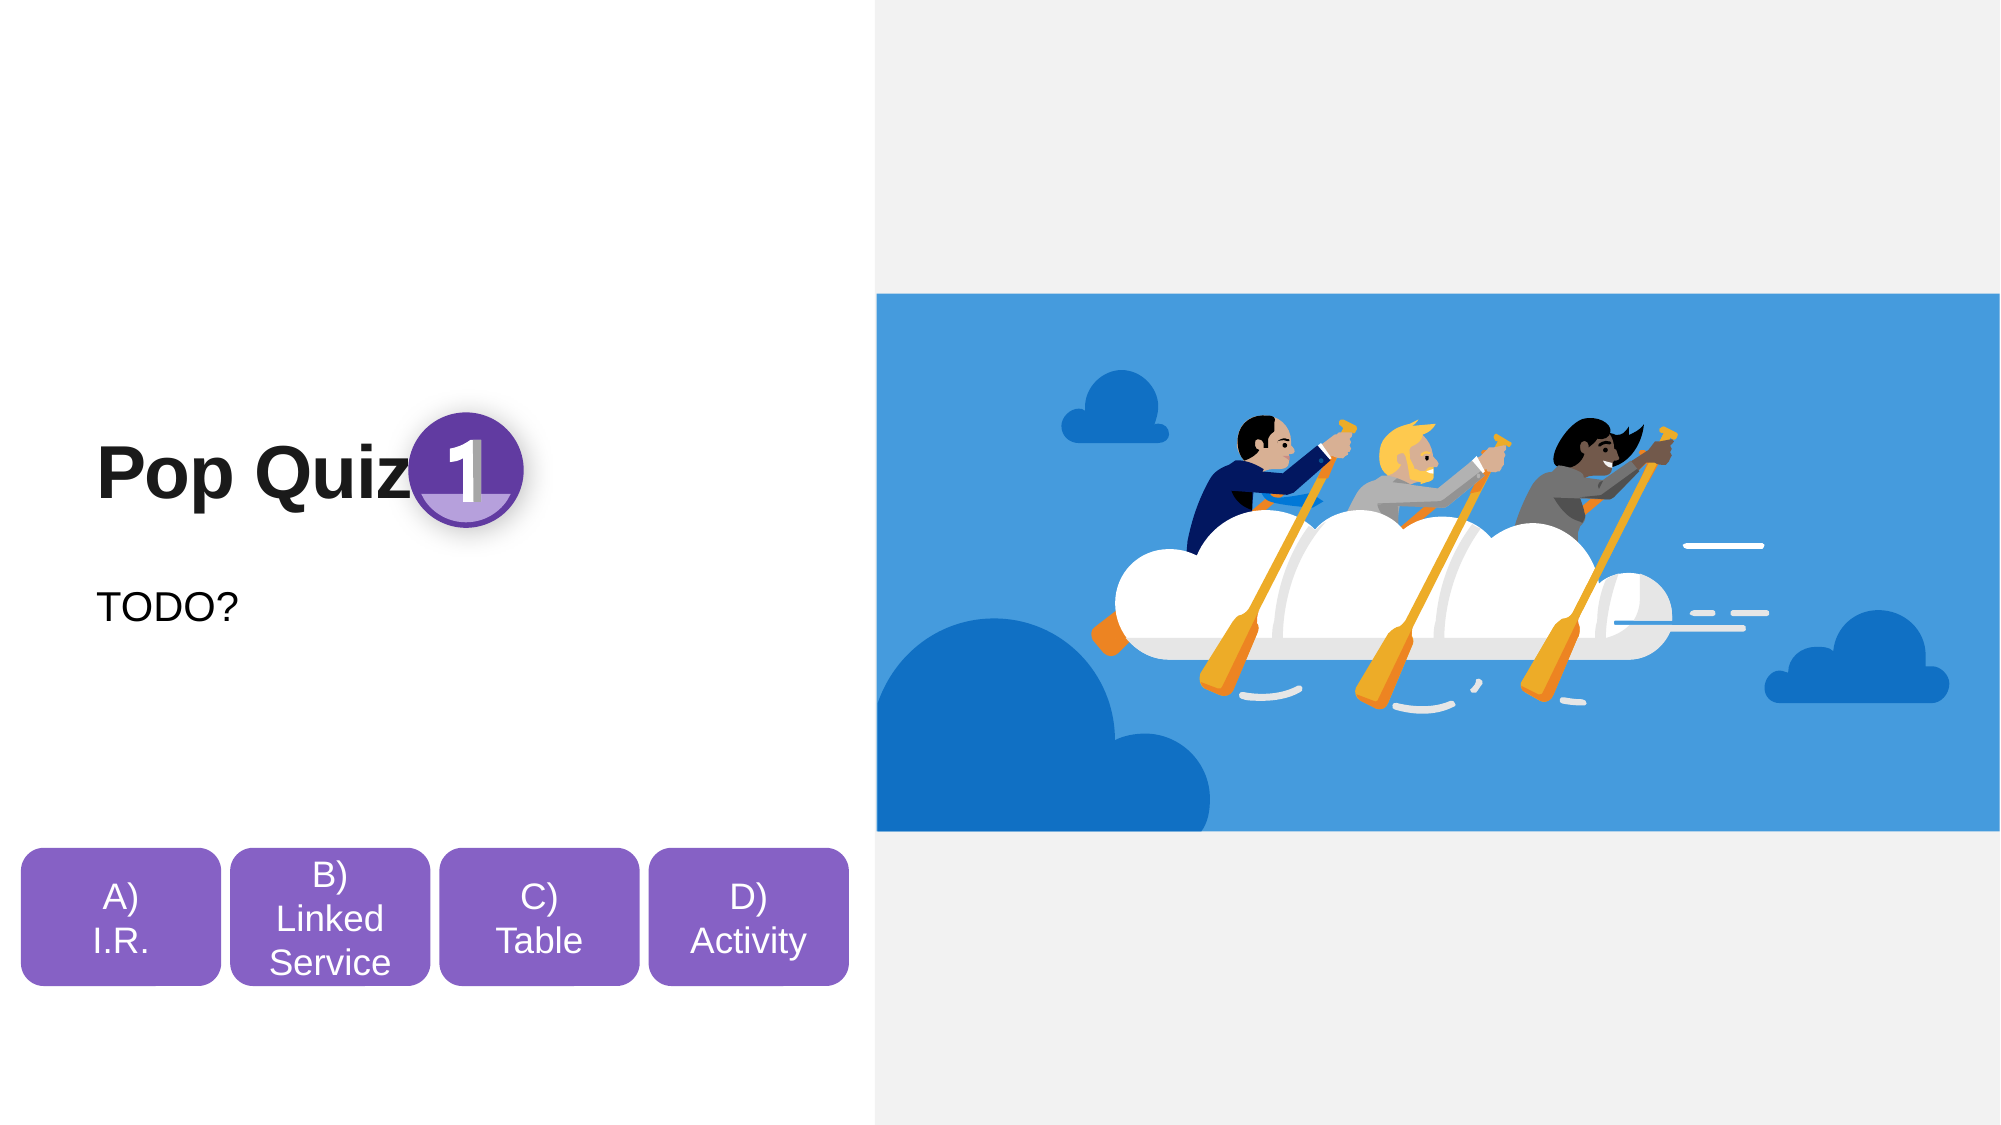

# Pop Quiz
TODO?
A)
I.R.
B)
Linked Service
C)
Table
D)
Activity